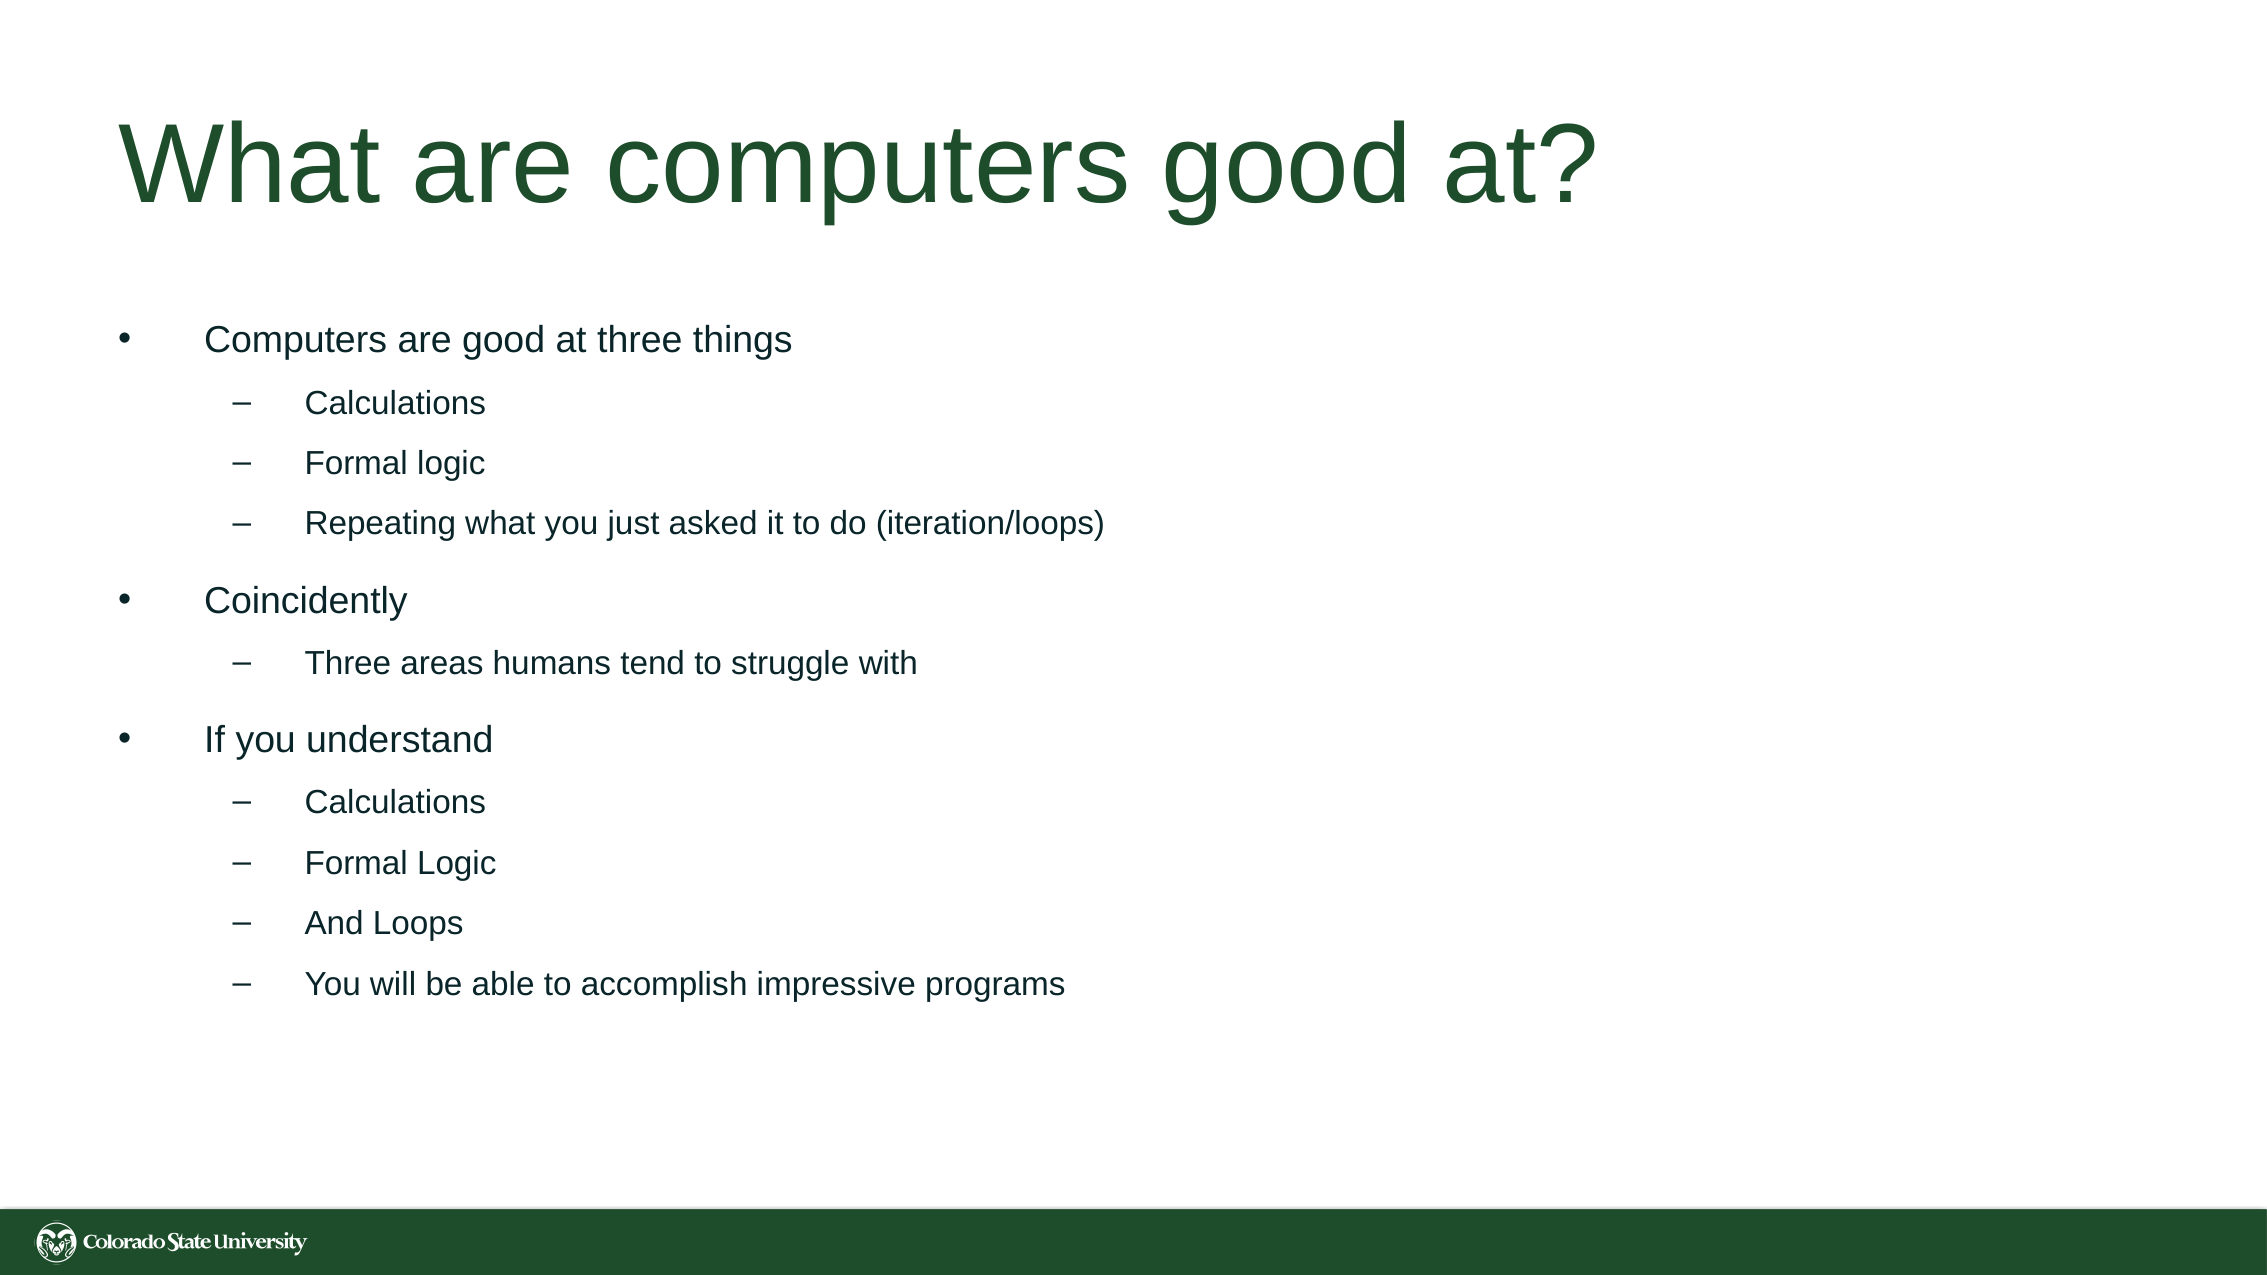

# What are computers good at?
Computers are good at three things
Calculations
Formal logic
Repeating what you just asked it to do (iteration/loops)
Coincidently
Three areas humans tend to struggle with
If you understand
Calculations
Formal Logic
And Loops
You will be able to accomplish impressive programs